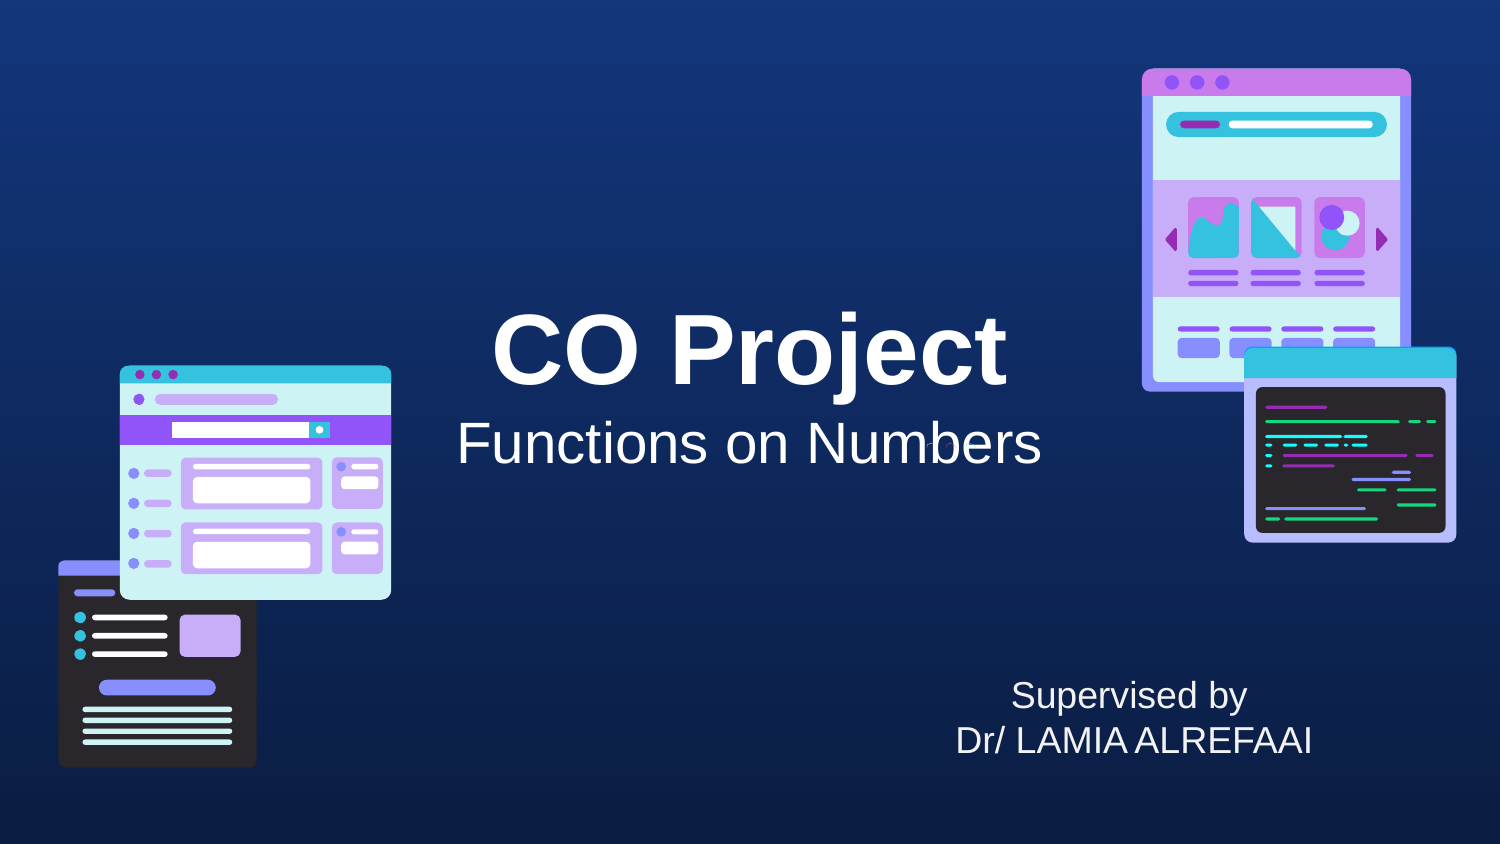

# CO Project Functions on Numbers

Supervised by
 Dr/ LAMIA ALREFAAI